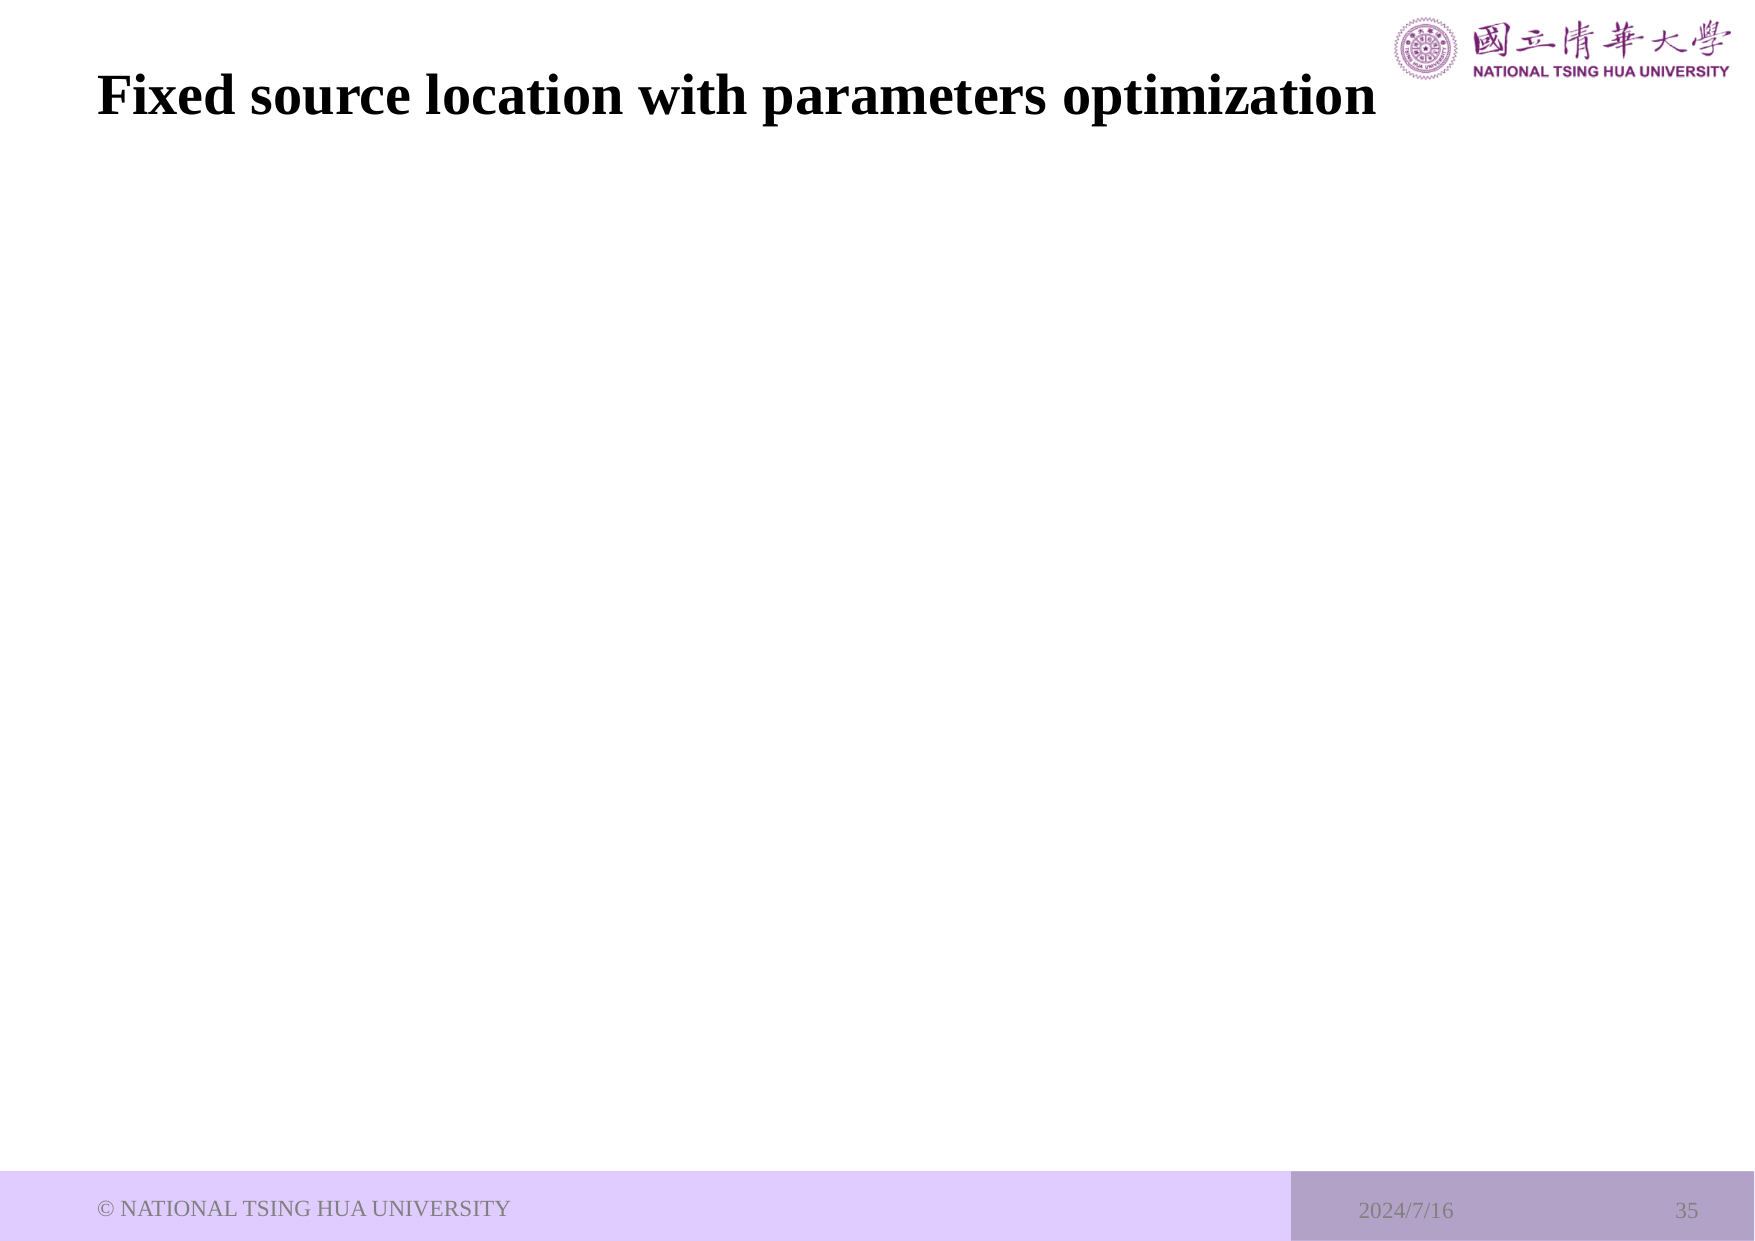

# Fixed source location with parameters optimization
© NATIONAL TSING HUA UNIVERSITY
2024/7/16
35